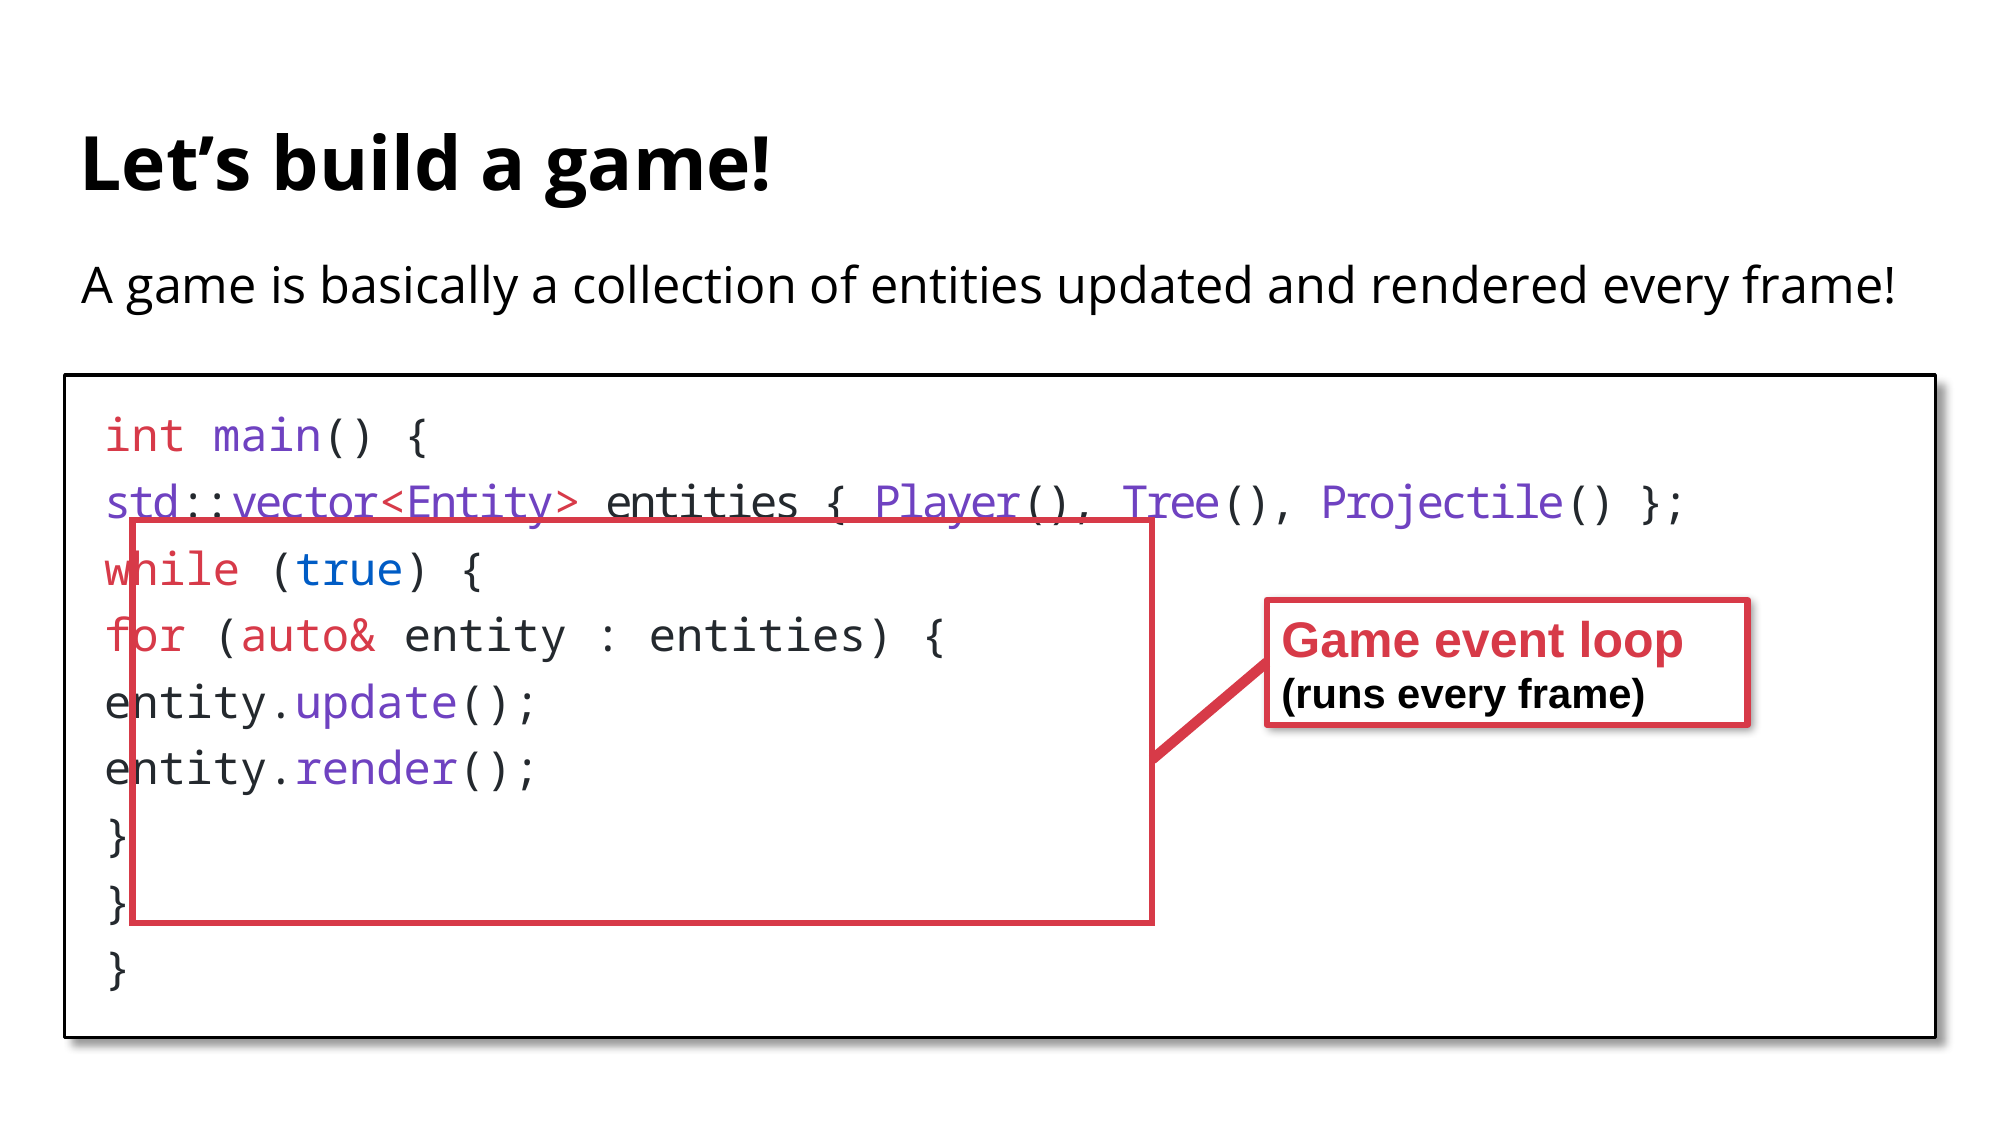

# Let’s build a game!
A game is basically a collection of entities updated and rendered every frame!
int main() {
	std::vector<Entity> entities { Player(), Tree(), Projectile() };
	while (true) {
		for (auto& entity : entities) {
			entity.update();
			entity.render();
		}
	}
}

Game event loop (runs every frame)